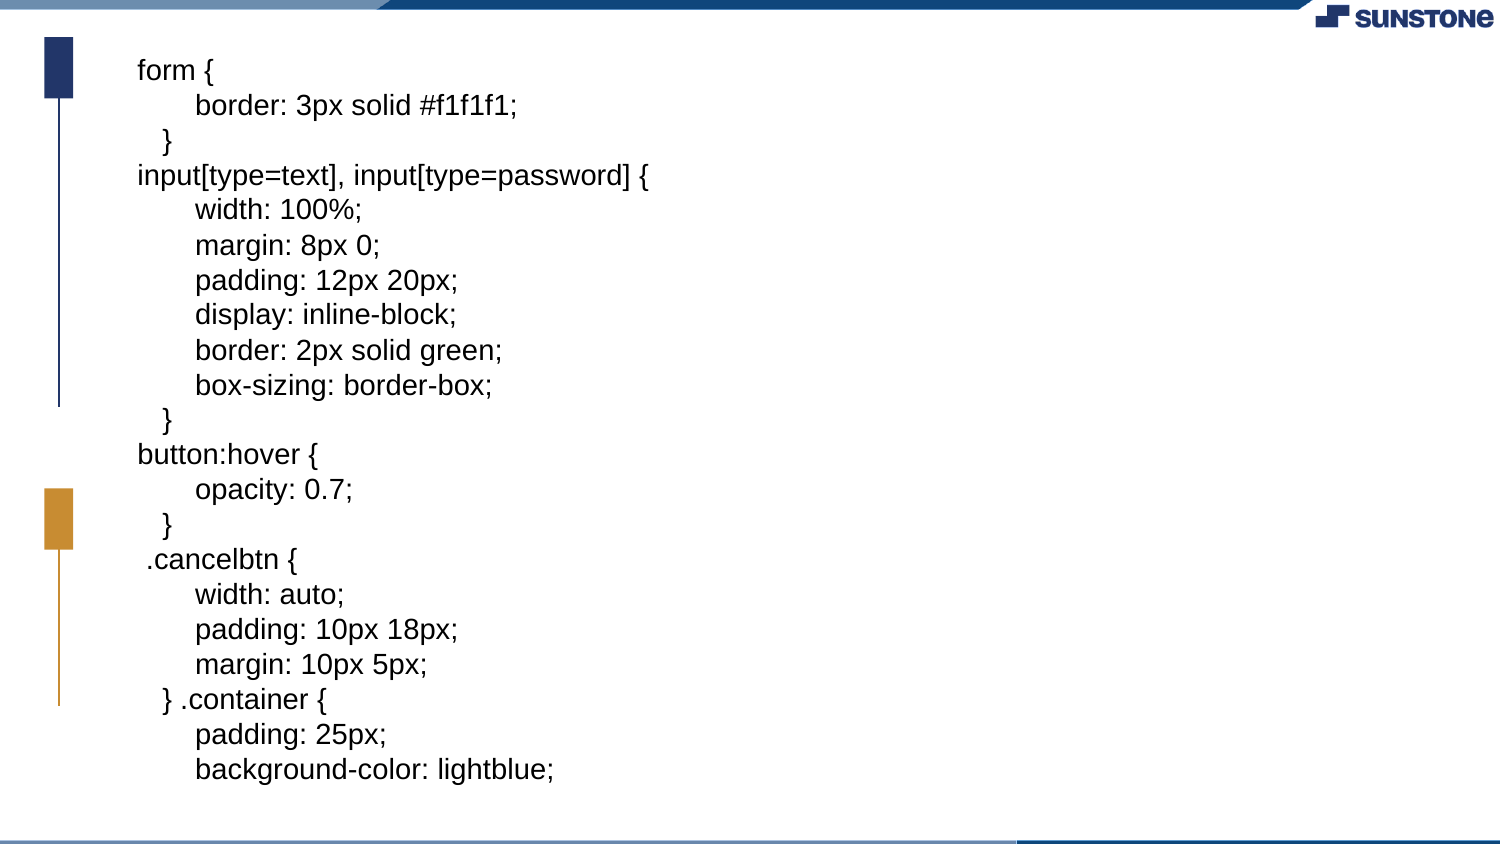

form {
        border: 3px solid #f1f1f1;
    }
 input[type=text], input[type=password] {
        width: 100%;
        margin: 8px 0;
        padding: 12px 20px;
        display: inline-block;
        border: 2px solid green;
        box-sizing: border-box;
    }
 button:hover {
        opacity: 0.7;
    }
  .cancelbtn {
        width: auto;
        padding: 10px 18px;
        margin: 10px 5px;
    } .container {
        padding: 25px;
        background-color: lightblue;